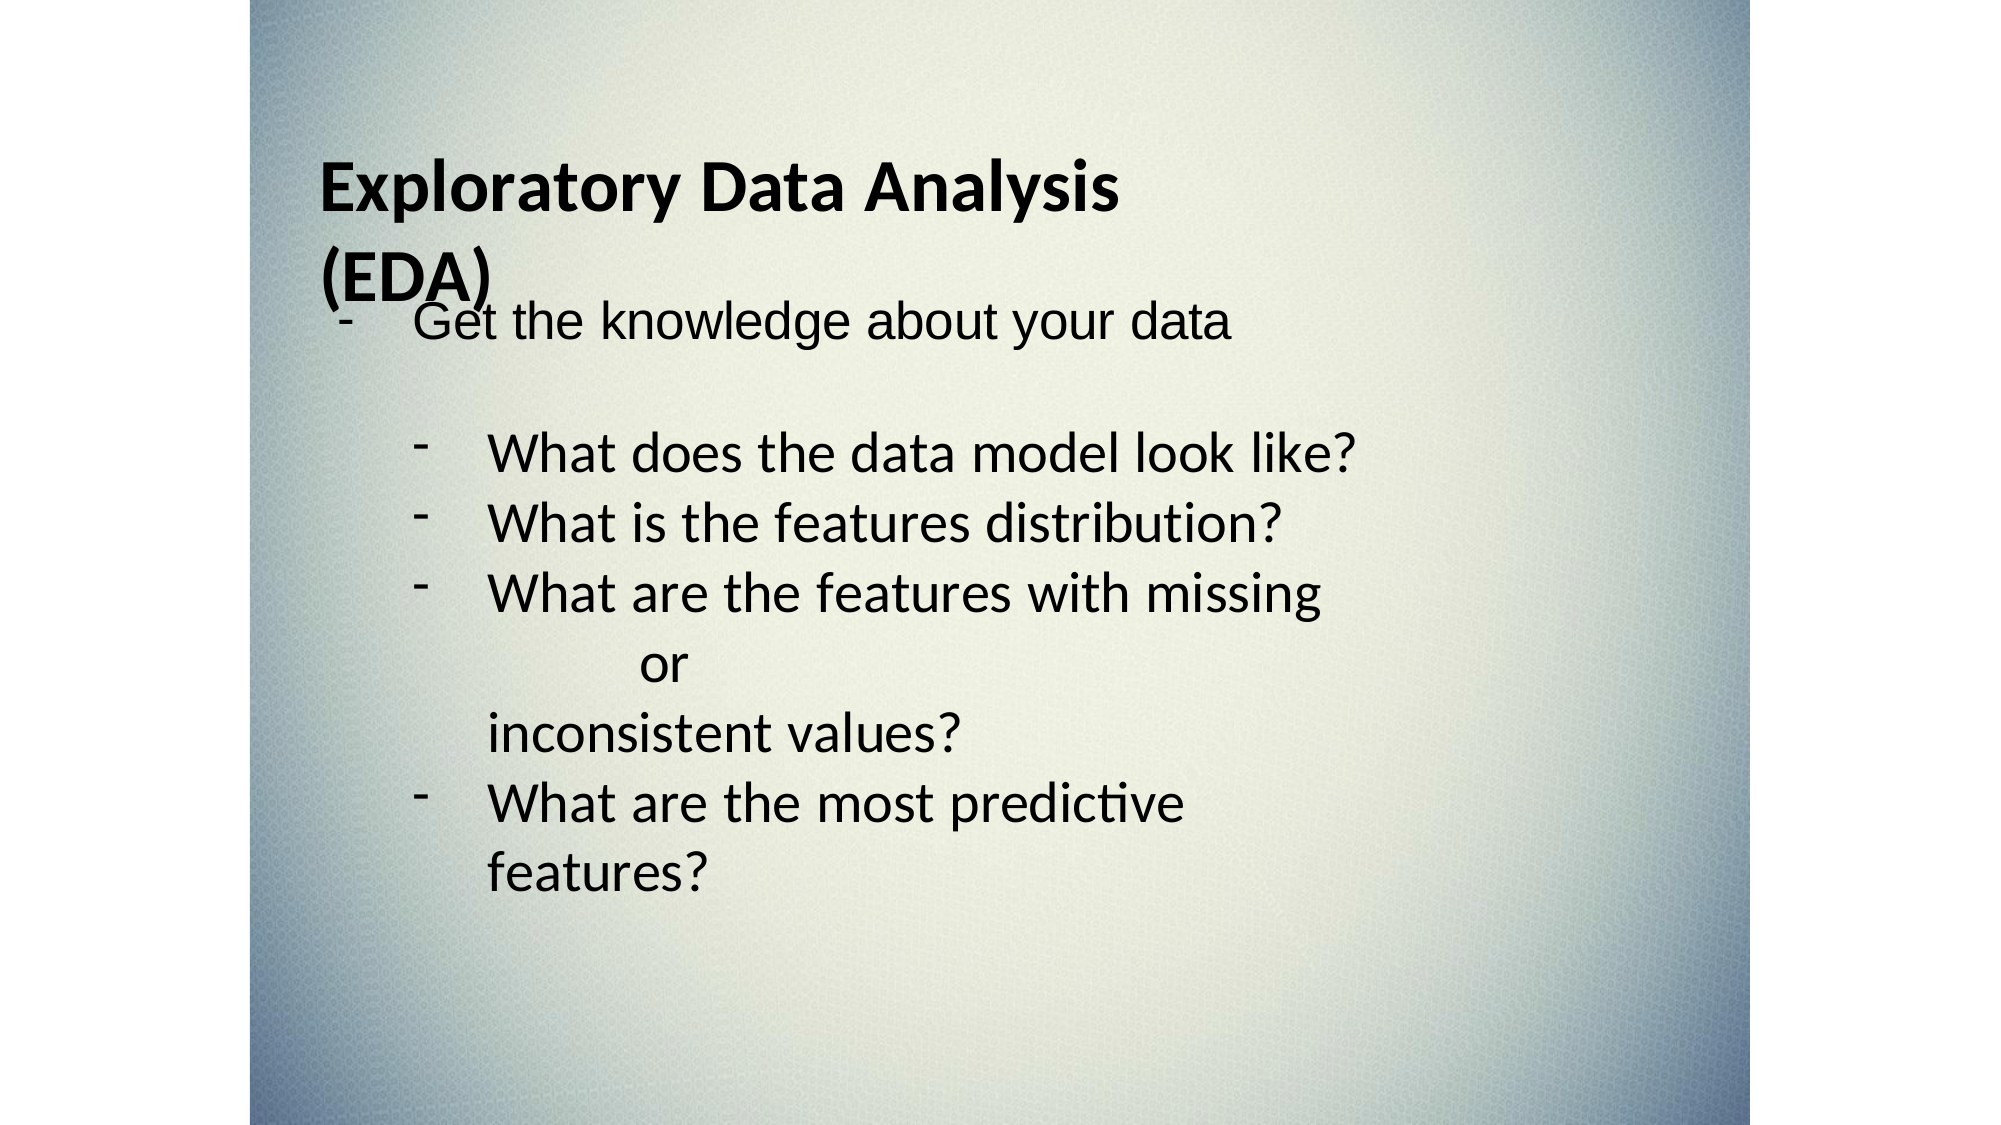

Exploratory Data Analysis (EDA)
Get the knowledge about your data

What does the data model look like?
What is the features distribution?
What are the features with missing	or
inconsistent values?
What are the most predictive features?